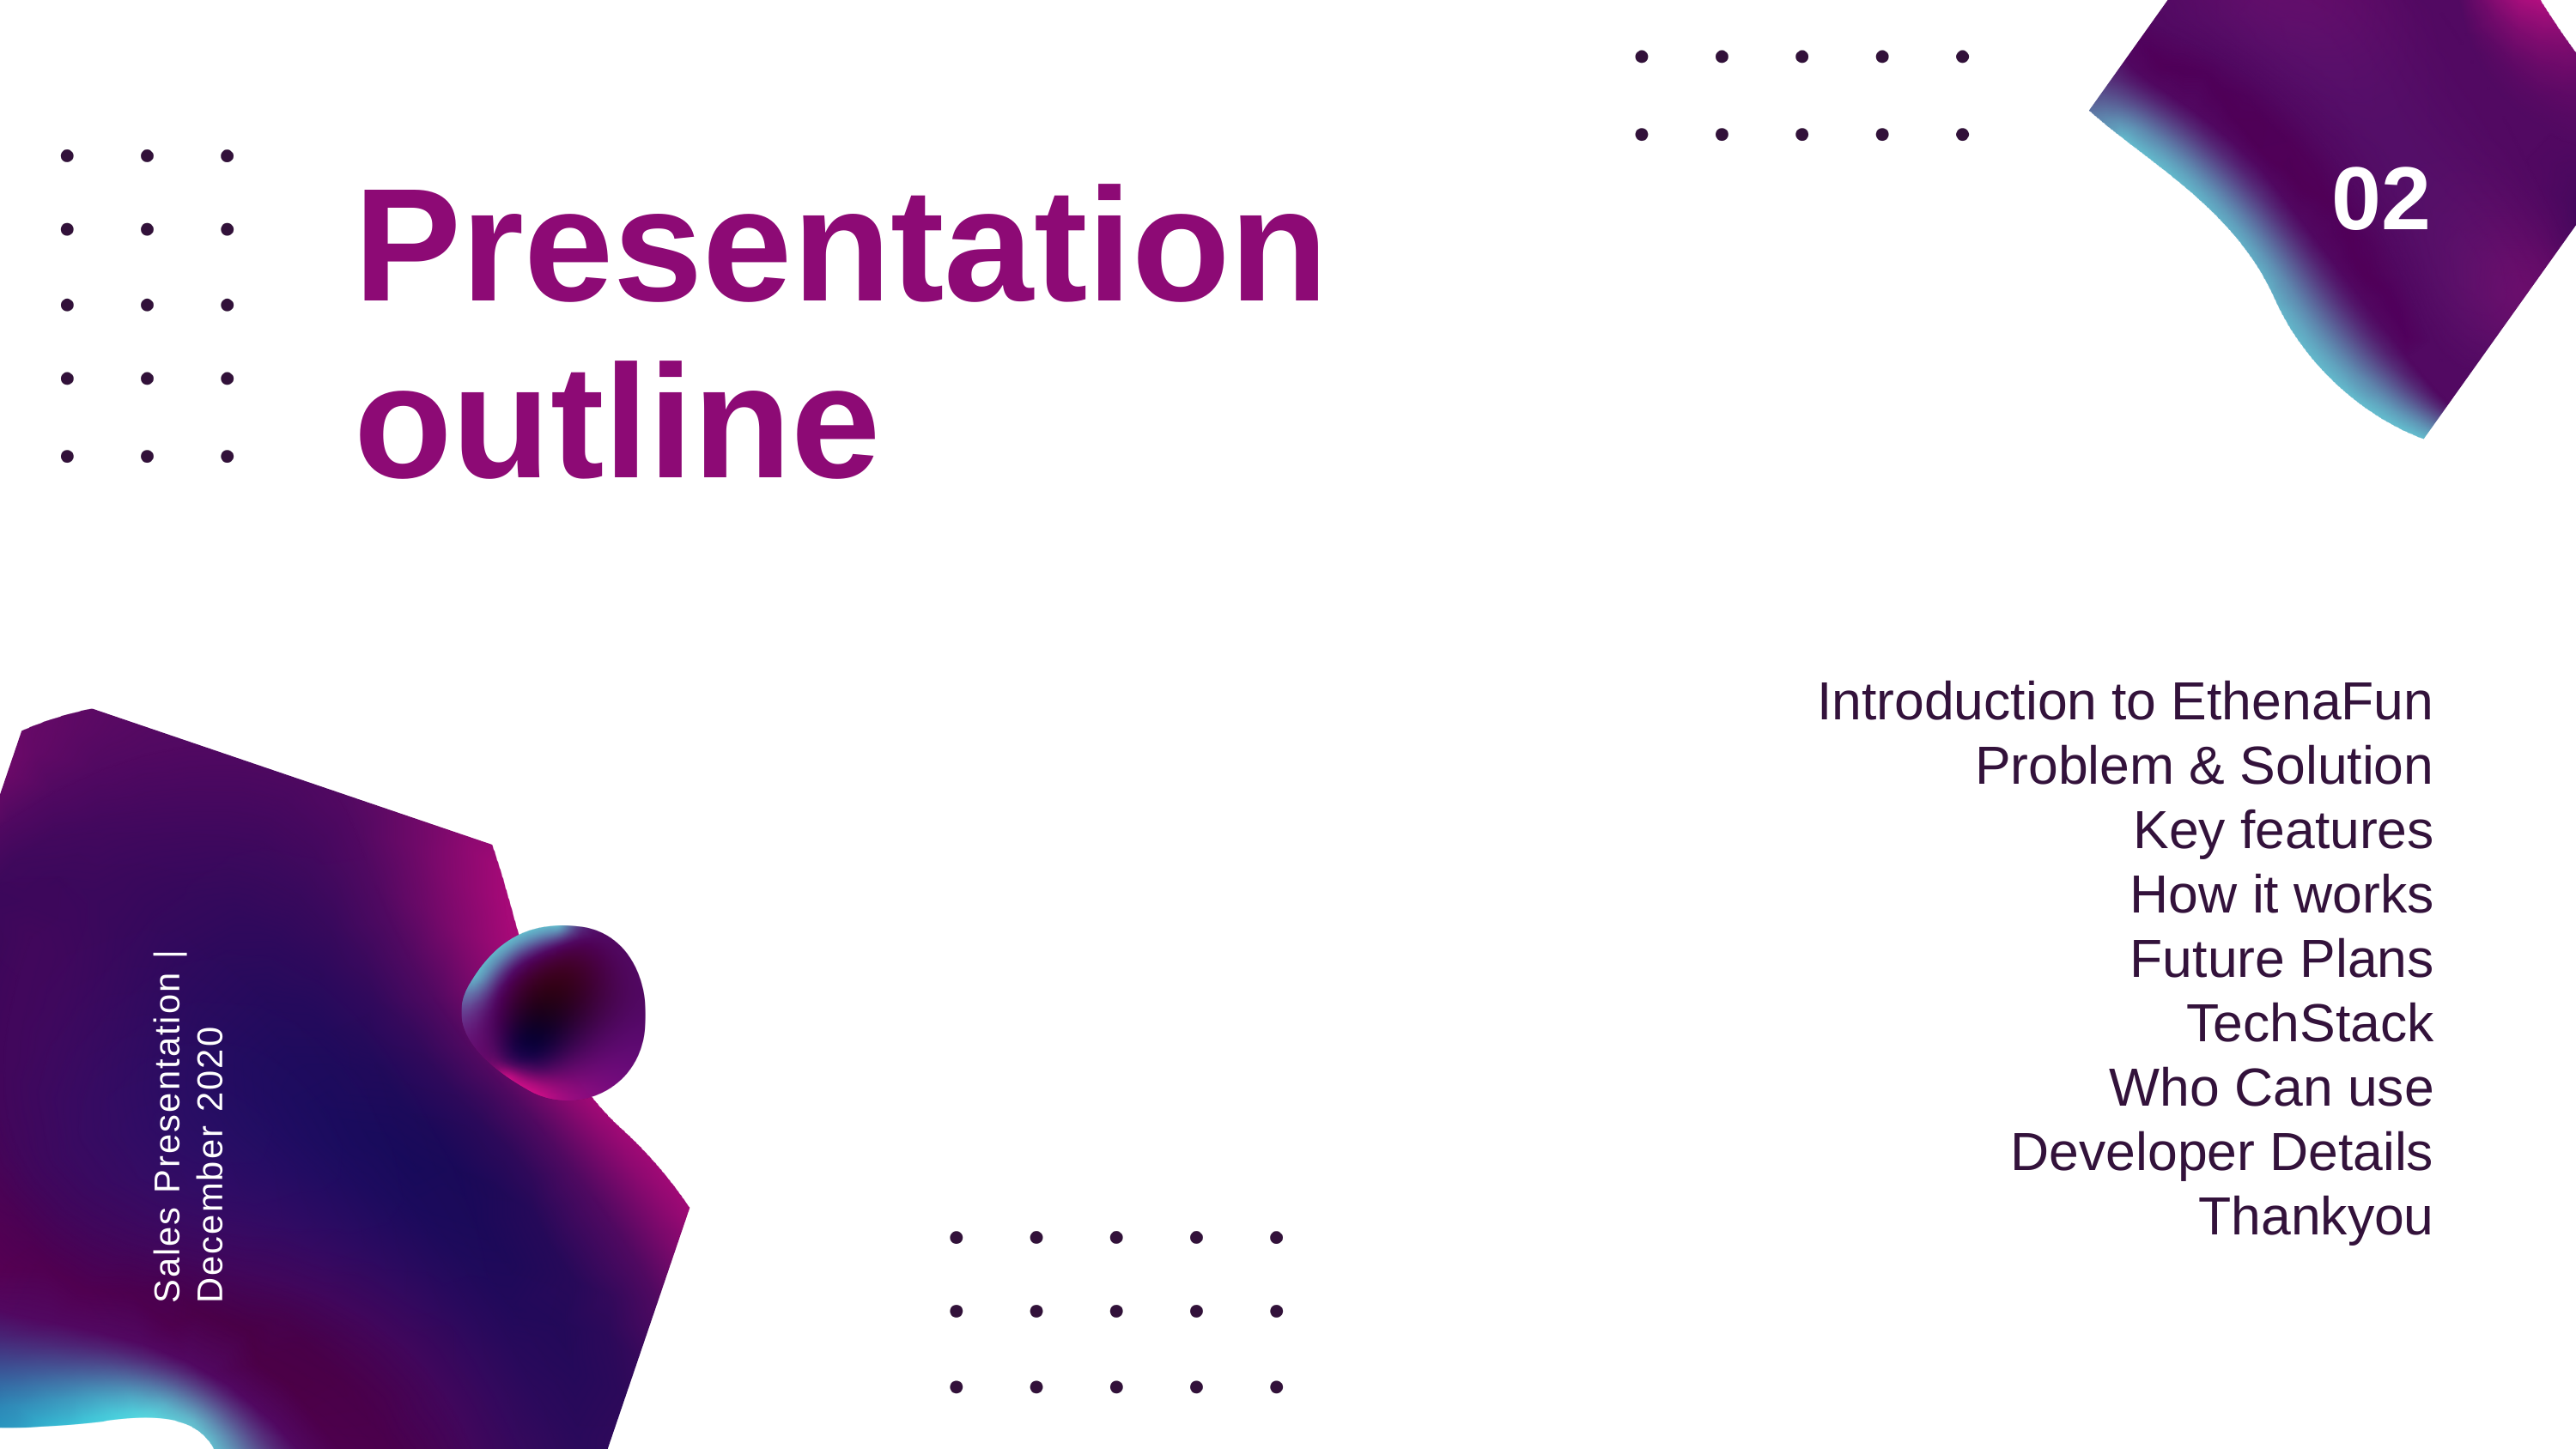

02
Presentation outline
Introduction to EthenaFun
Problem & Solution
Key features
How it works
Future Plans
TechStack
Who Can use
Developer Details
Thankyou

Sales Presentation | December 2020